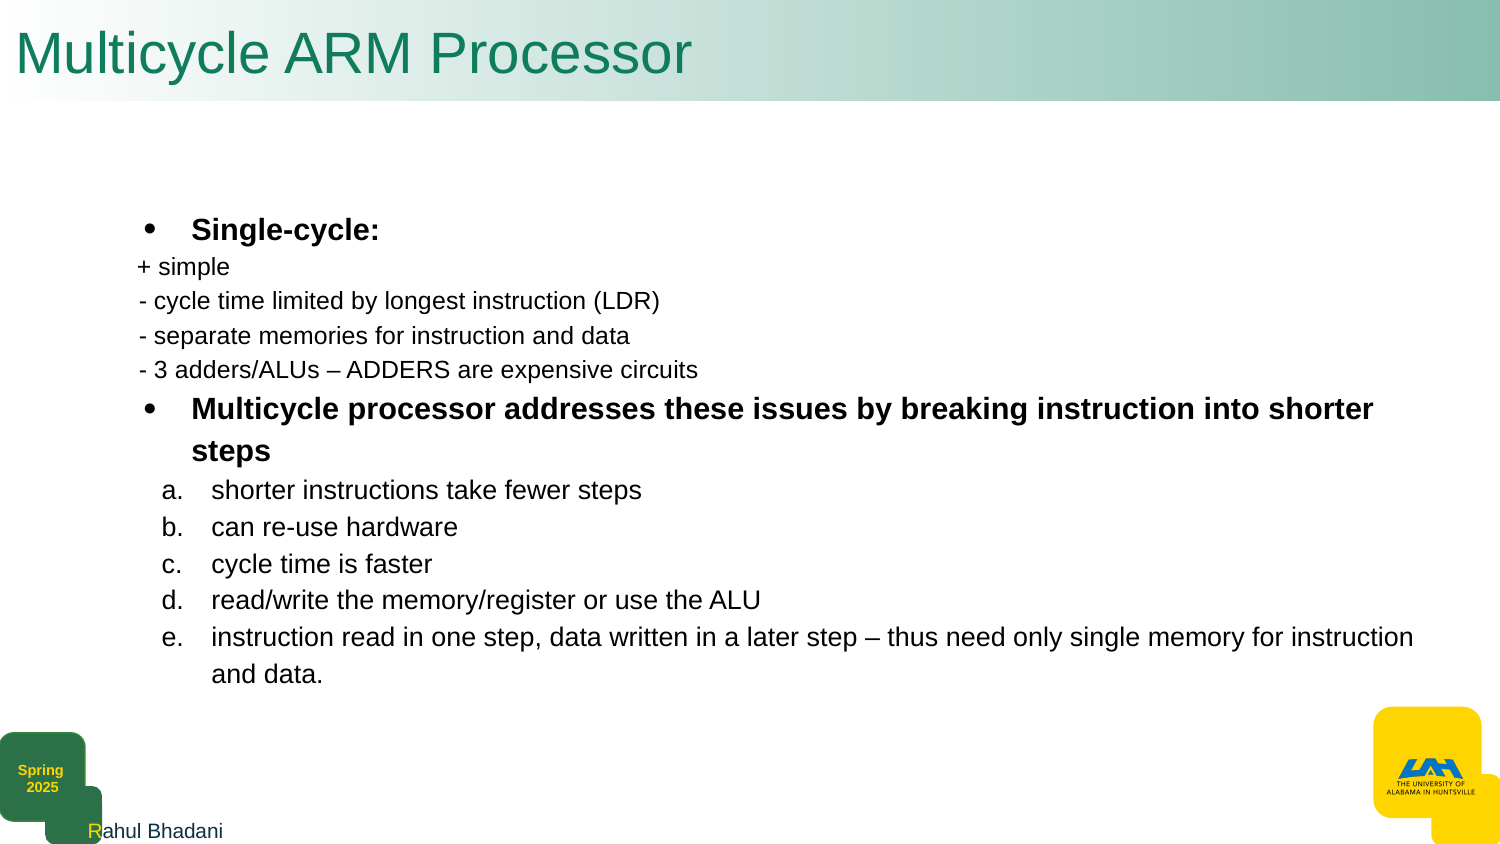

# Multicycle ARM Processor​
Single-cycle:​
+ simple​
- cycle time limited by longest instruction (LDR)​
- separate memories for instruction and data​
- 3 adders/ALUs​ – ADDERS are expensive circuits
Multicycle processor addresses these issues by breaking instruction into shorter steps​
shorter instructions take fewer steps​
can re-use hardware​
cycle time is faster
read/write the memory/register or use the ALU
instruction read in one step, data written in a later step – thus need only single memory for instruction and data.
​